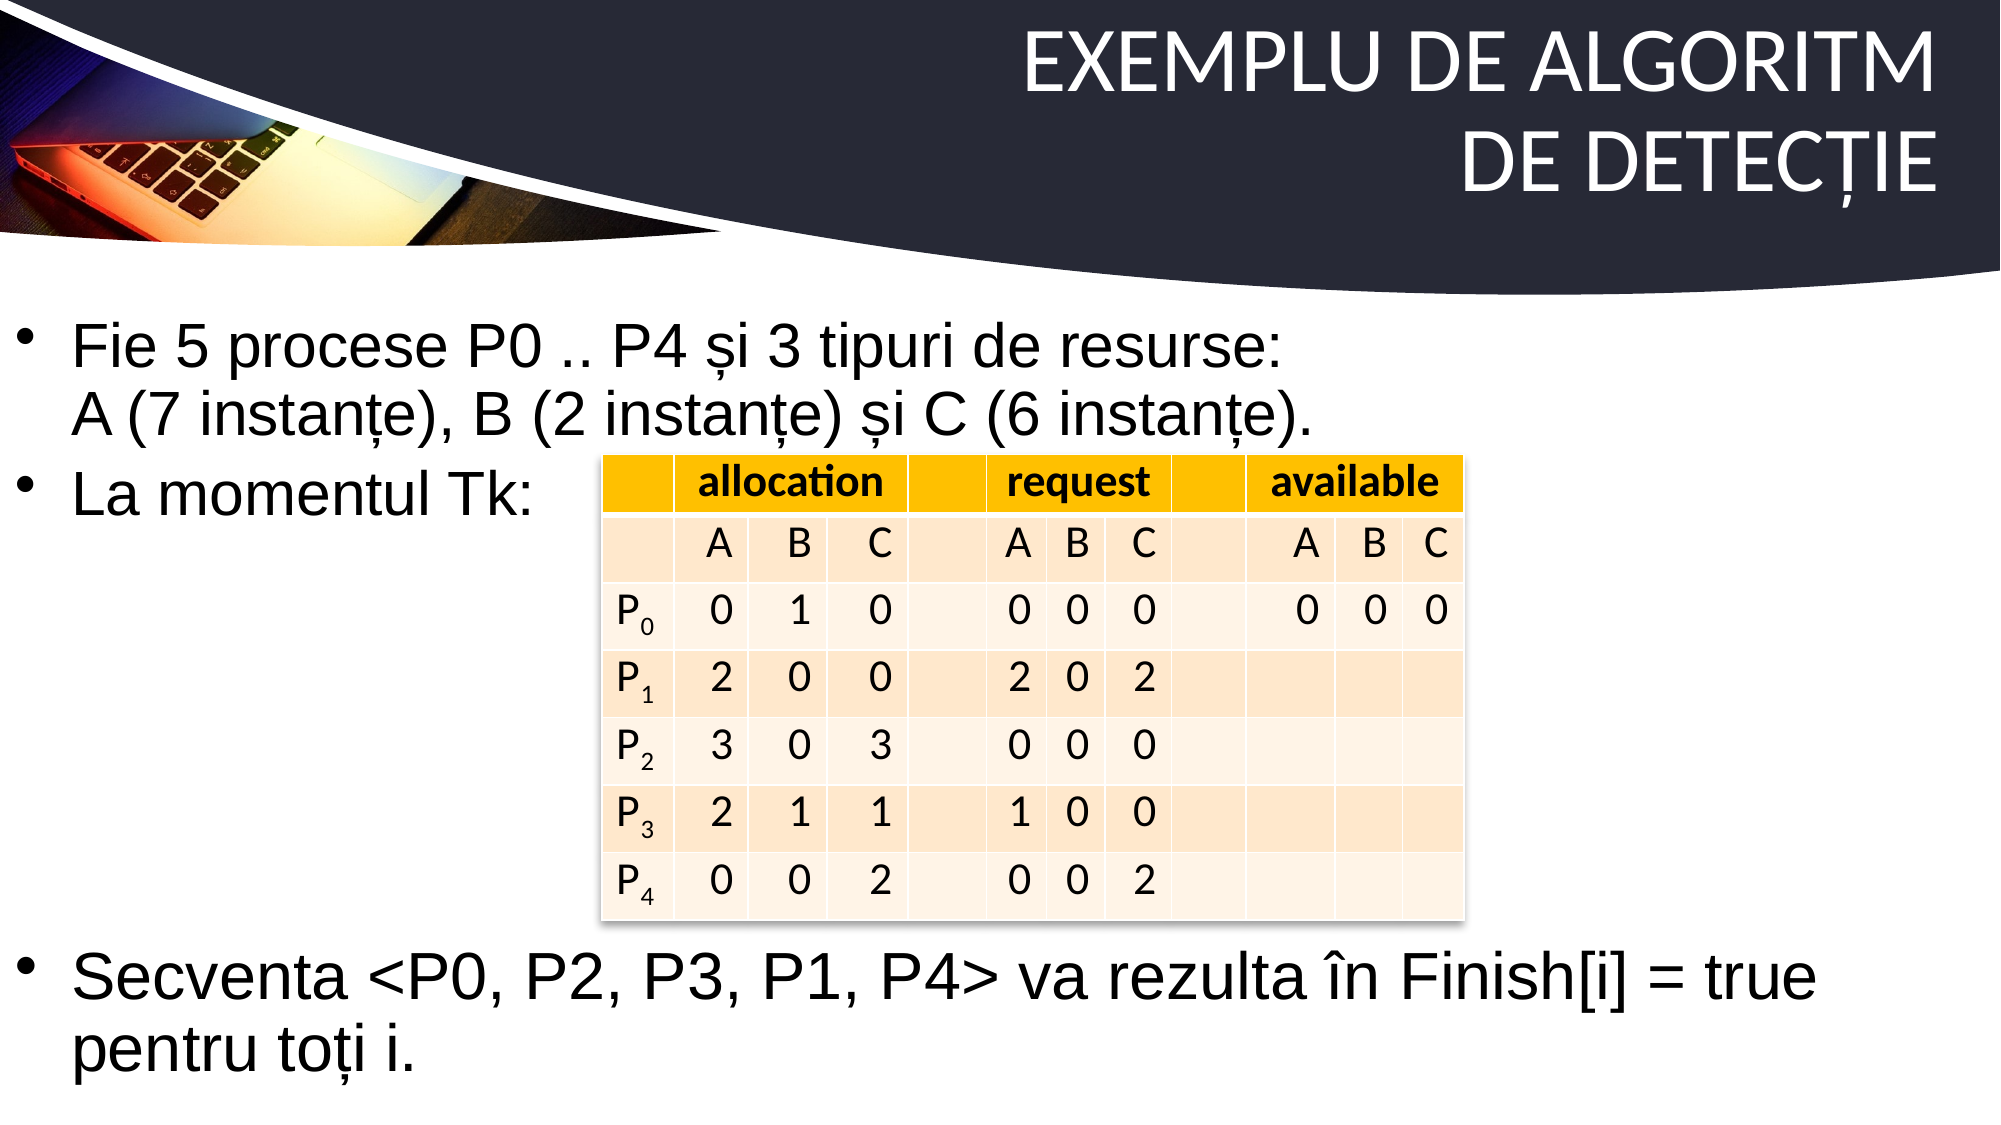

# Exemplu de algoritm de detecție
Fie 5 procese P0 .. P4 și 3 tipuri de resurse:
A (7 instanțe), B (2 instanțe) și C (6 instanțe).
La momentul Tk:

Secventa <P0, P2, P3, P1, P4> va rezulta în Finish[i] = true pentru toți i.
|  | allocation |  |  |  | request |  |  |  | available |  |  |
| --- | --- | --- | --- | --- | --- | --- | --- | --- | --- | --- | --- |
|  | A | B | C |  | A | B | C |  | A | B | C |
| P0 | 0 | 1 | 0 |  | 0 | 0 | 0 |  | 0 | 0 | 0 |
| P1 | 2 | 0 | 0 |  | 2 | 0 | 2 |  |  |  |  |
| P2 | 3 | 0 | 3 |  | 0 | 0 | 0 |  |  |  |  |
| P3 | 2 | 1 | 1 |  | 1 | 0 | 0 |  |  |  |  |
| P4 | 0 | 0 | 2 |  | 0 | 0 | 2 |  |  |  |  |